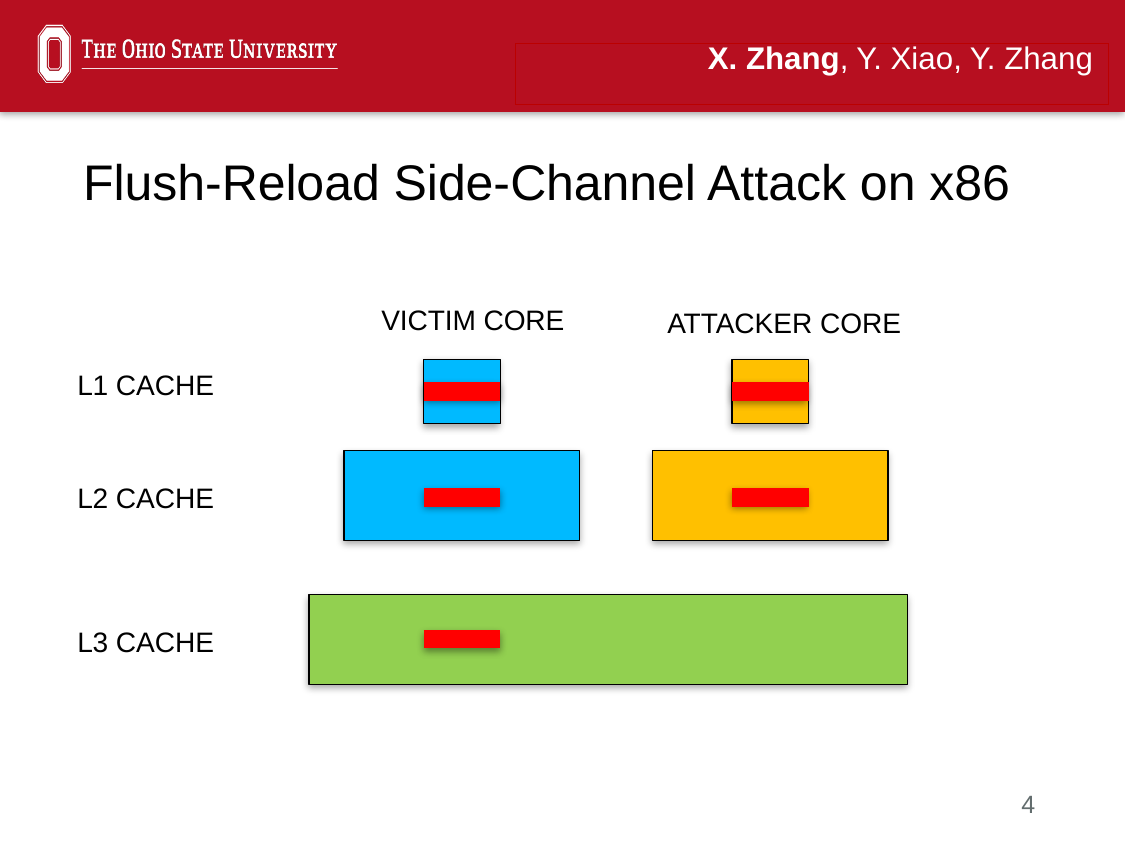

X. Zhang, Y. Xiao, Y. Zhang
Flush-Reload Side-Channel Attack on x86
VICTIM CORE
ATTACKER CORE
L1 CACHE

L2 CACHE

L3 CACHE